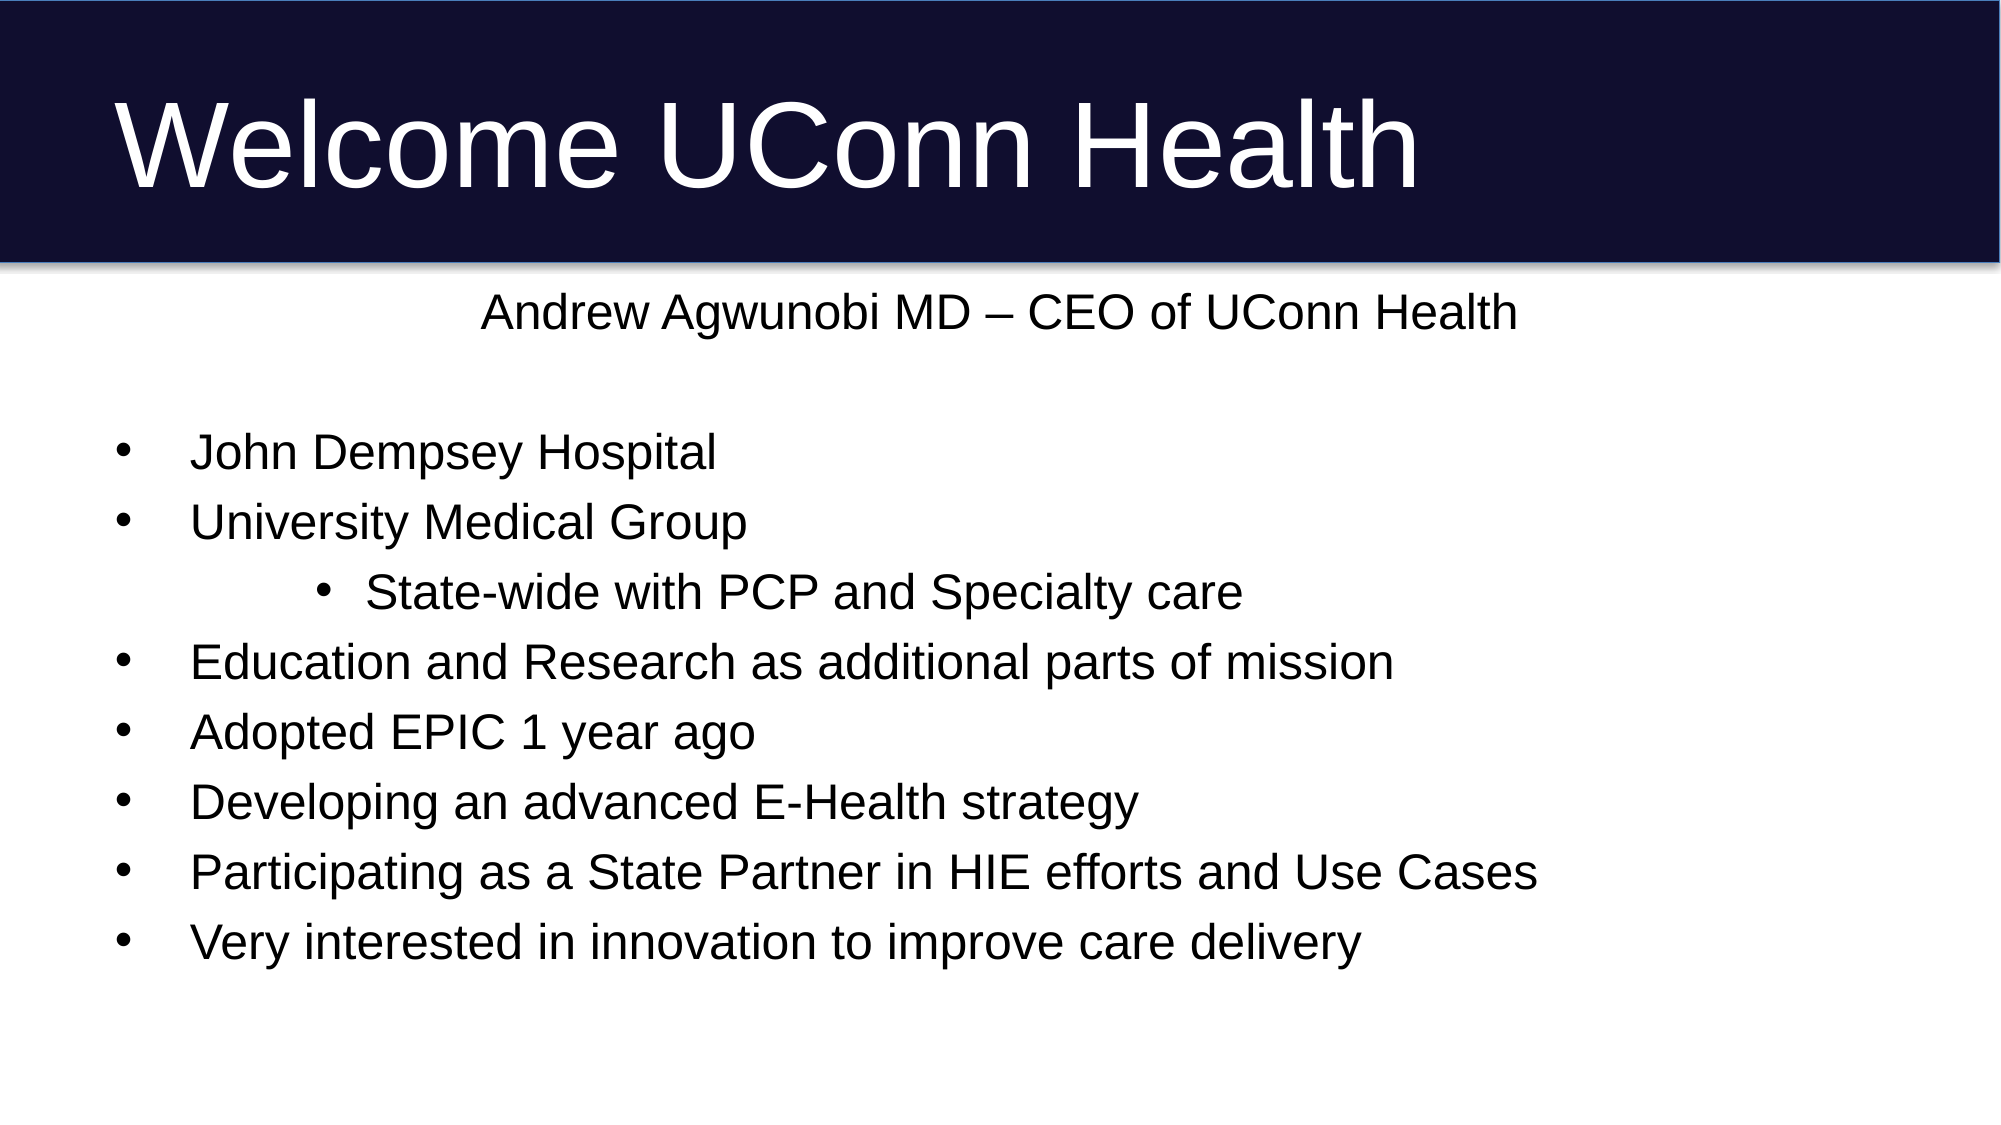

# Welcome UConn Health
Andrew Agwunobi MD – CEO of UConn Health

John Dempsey Hospital
University Medical Group
State-wide with PCP and Specialty care
Education and Research as additional parts of mission
Adopted EPIC 1 year ago
Developing an advanced E-Health strategy
Participating as a State Partner in HIE efforts and Use Cases
Very interested in innovation to improve care delivery